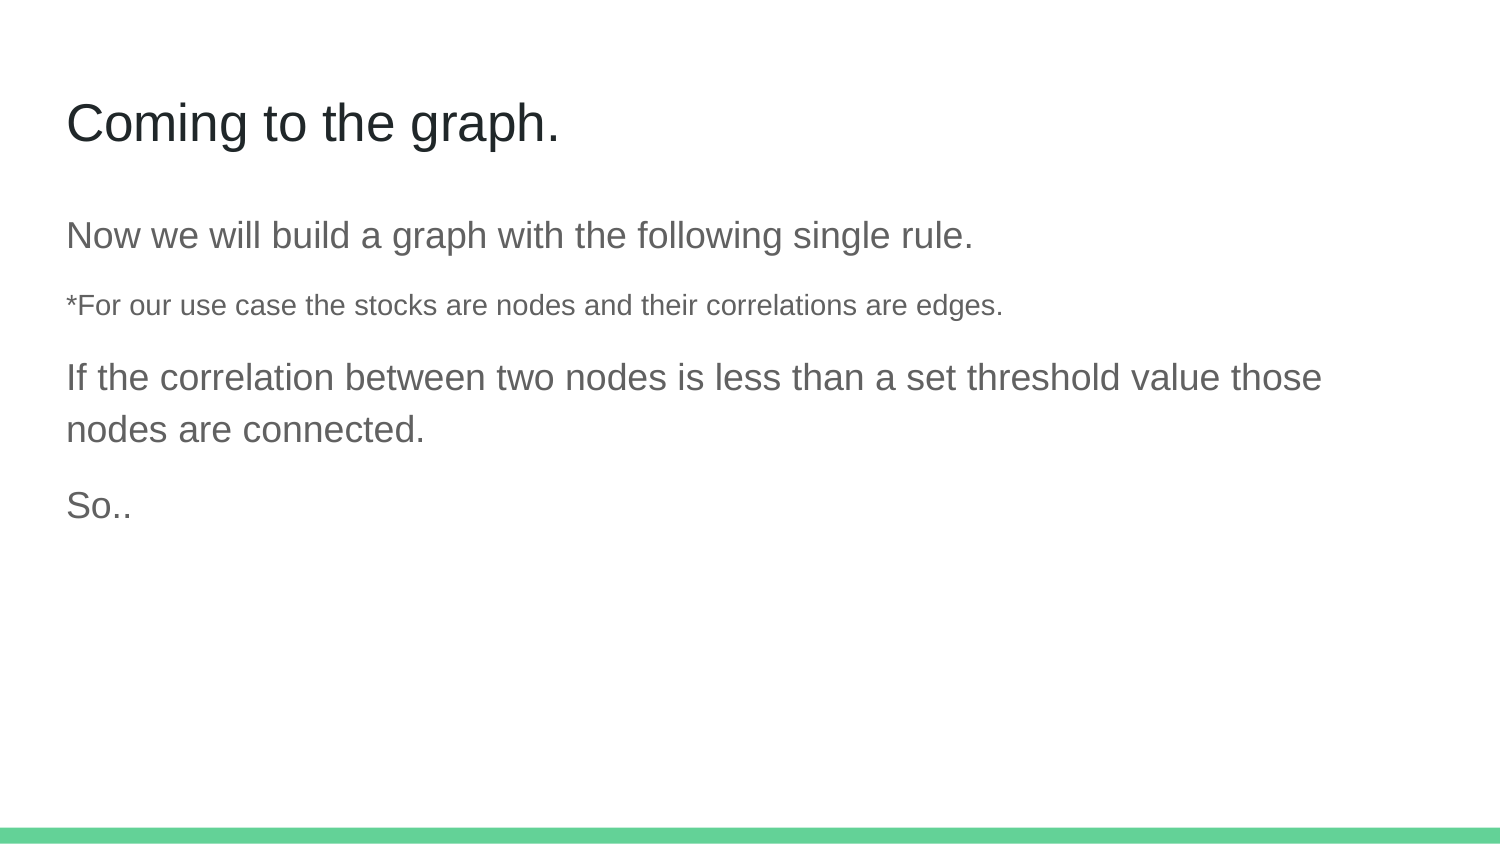

# Coming to the graph.
Now we will build a graph with the following single rule.
*For our use case the stocks are nodes and their correlations are edges.
If the correlation between two nodes is less than a set threshold value those nodes are connected.
So..